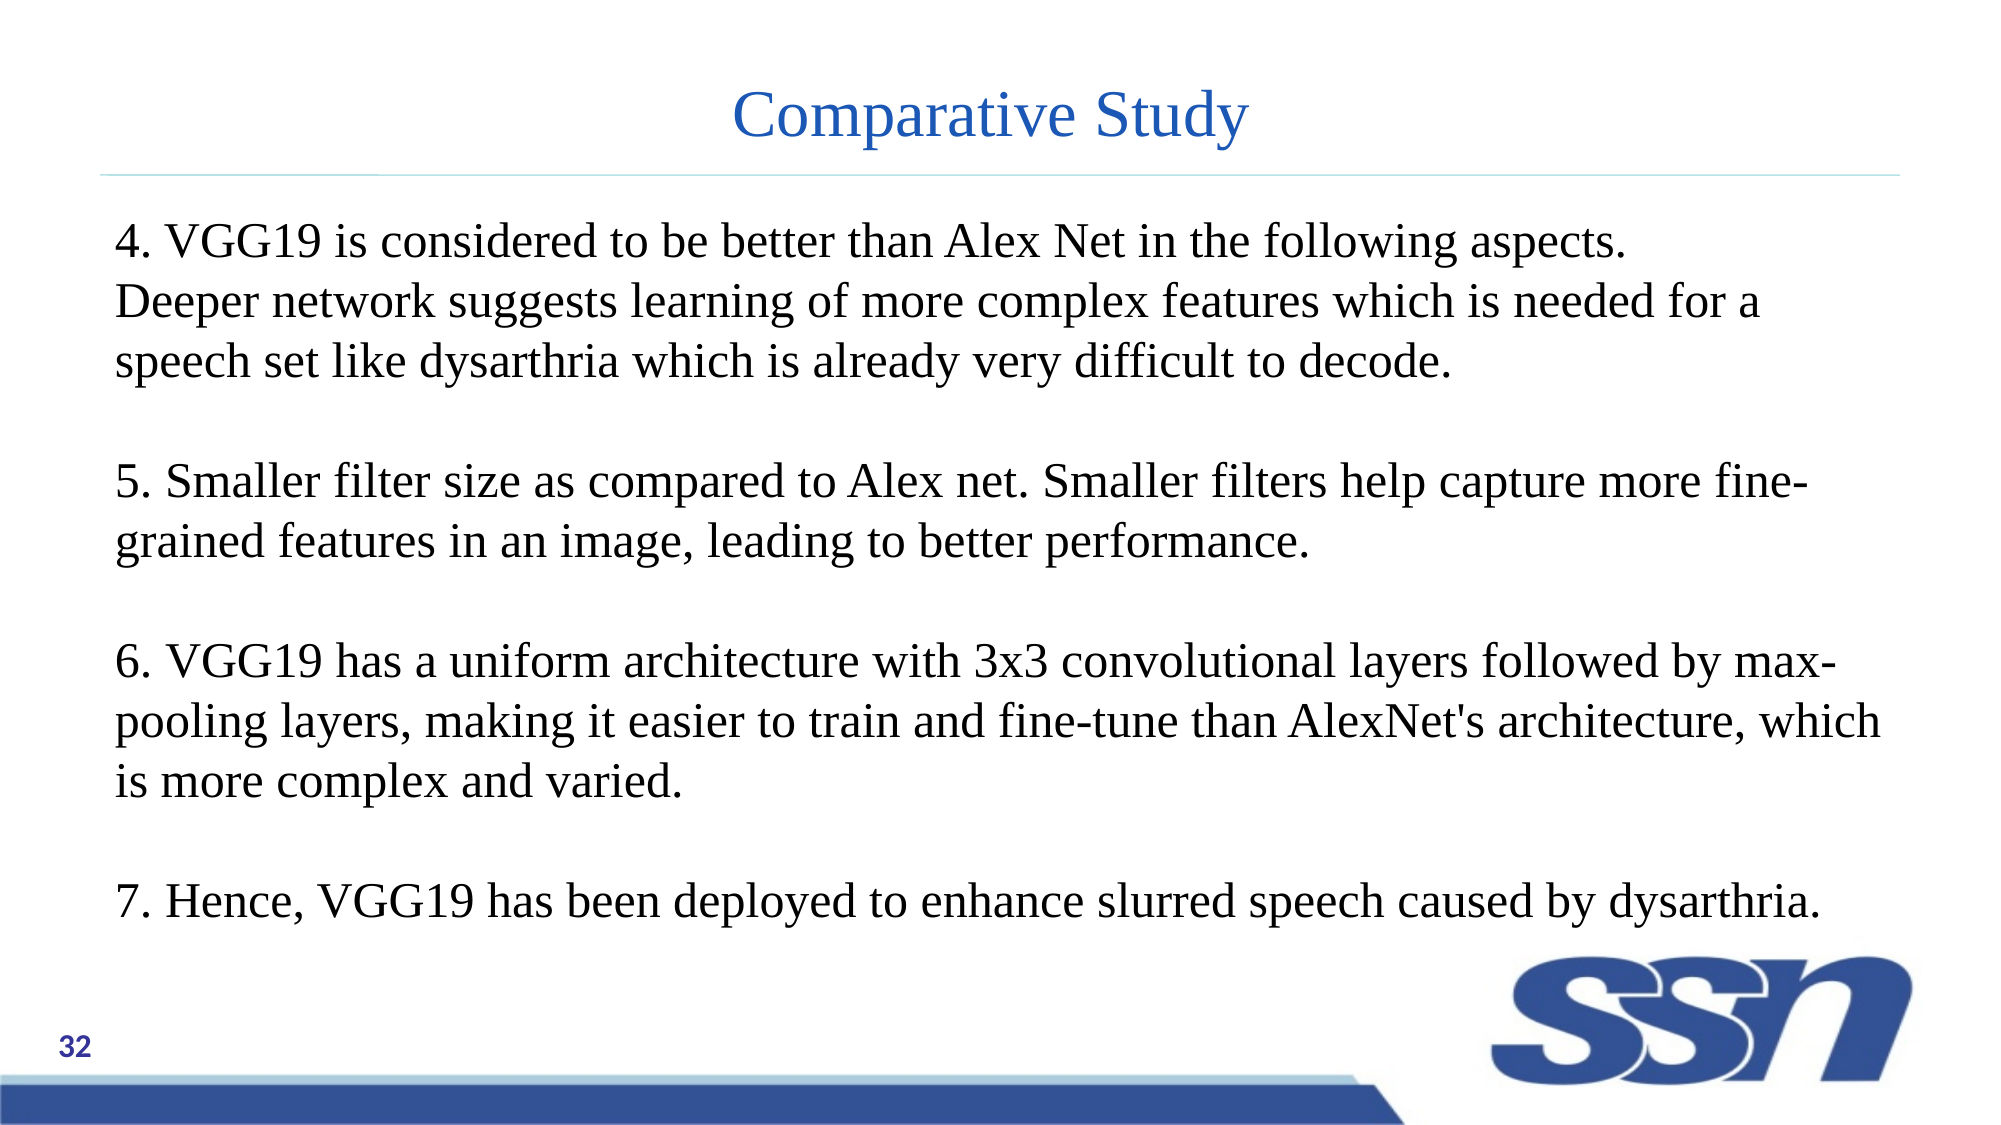

# Comparative Study
4. VGG19 is considered to be better than Alex Net in the following aspects.
Deeper network suggests learning of more complex features which is needed for a speech set like dysarthria which is already very difficult to decode.

5. Smaller filter size as compared to Alex net. Smaller filters help capture more fine-grained features in an image, leading to better performance.

6. VGG19 has a uniform architecture with 3x3 convolutional layers followed by max-pooling layers, making it easier to train and fine-tune than AlexNet's architecture, which is more complex and varied.

7. Hence, VGG19 has been deployed to enhance slurred speech caused by dysarthria.